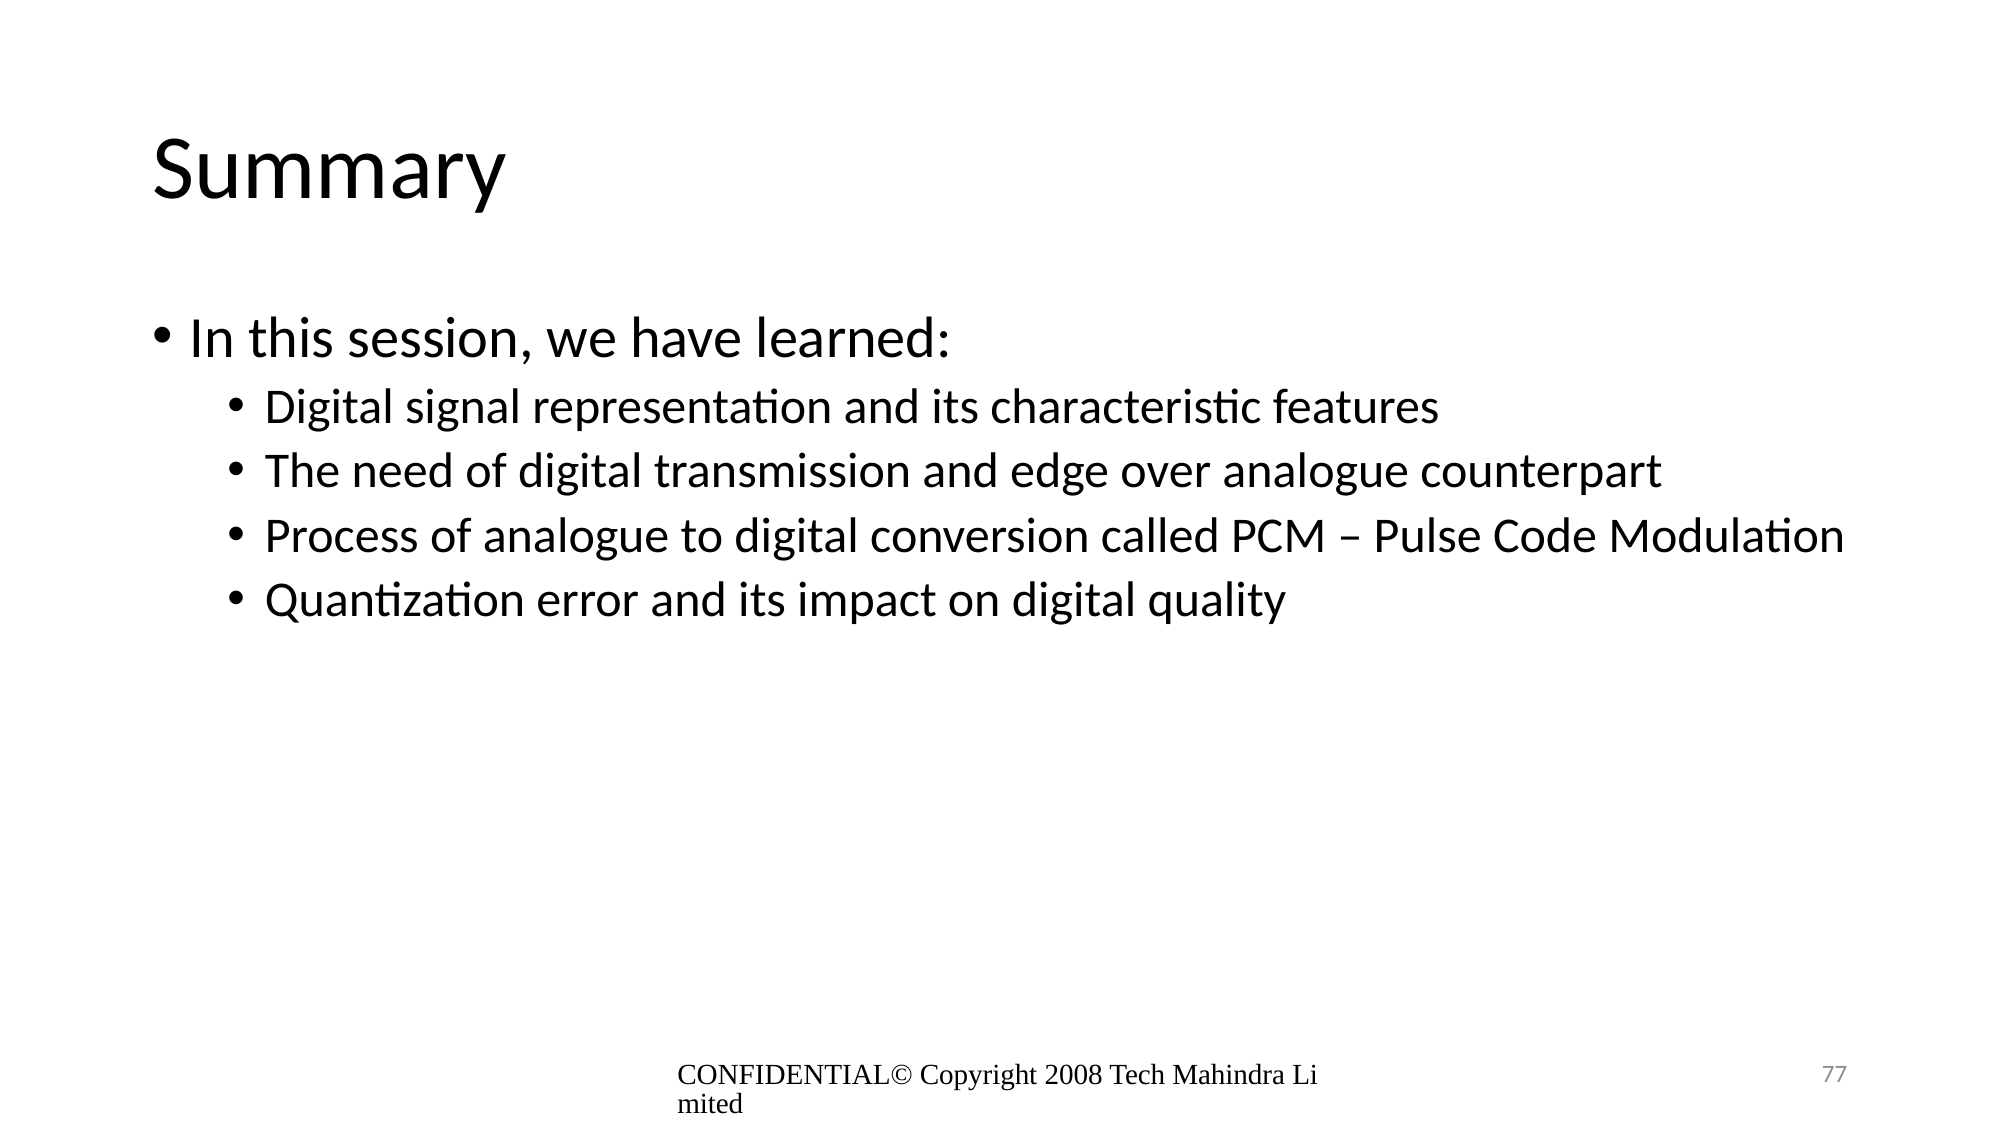

# Summary
In this session, we have learned:
Digital signal representation and its characteristic features
The need of digital transmission and edge over analogue counterpart
Process of analogue to digital conversion called PCM – Pulse Code Modulation
Quantization error and its impact on digital quality

CONFIDENTIAL© Copyright 2008 Tech Mahindra Limited
77